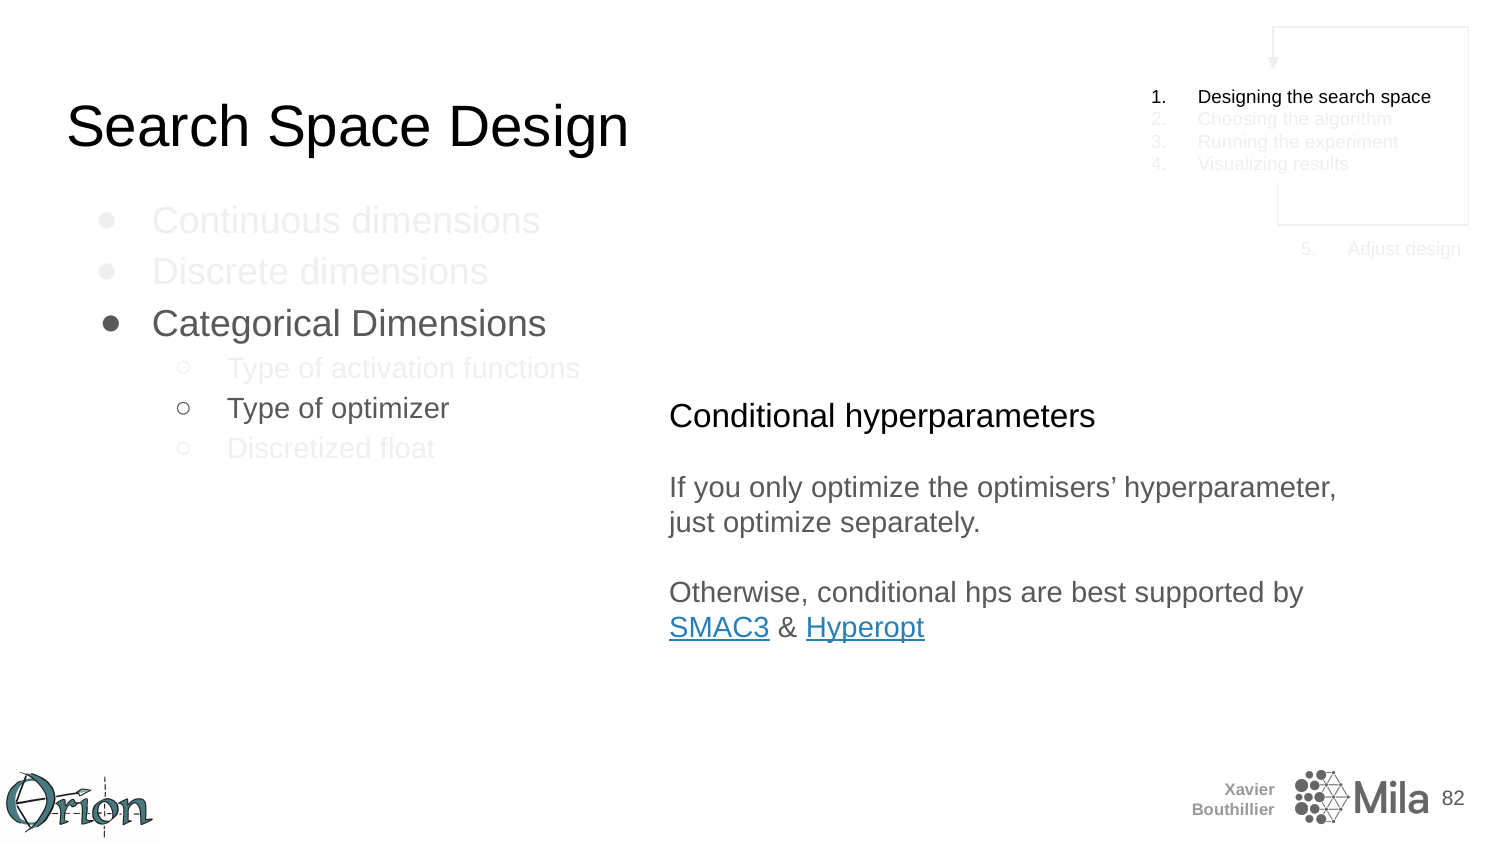

# Search Space Design
Continuous dimensions
Discrete dimensions
Categorical Dimensions
Type of activation functions
Type of optimizer
Discretized float

Conditional hyperparameters

If you only optimize the optimisers’ hyperparameter, just optimize separately.

Otherwise, conditional hps are best supported by
SMAC3 & Hyperopt
82